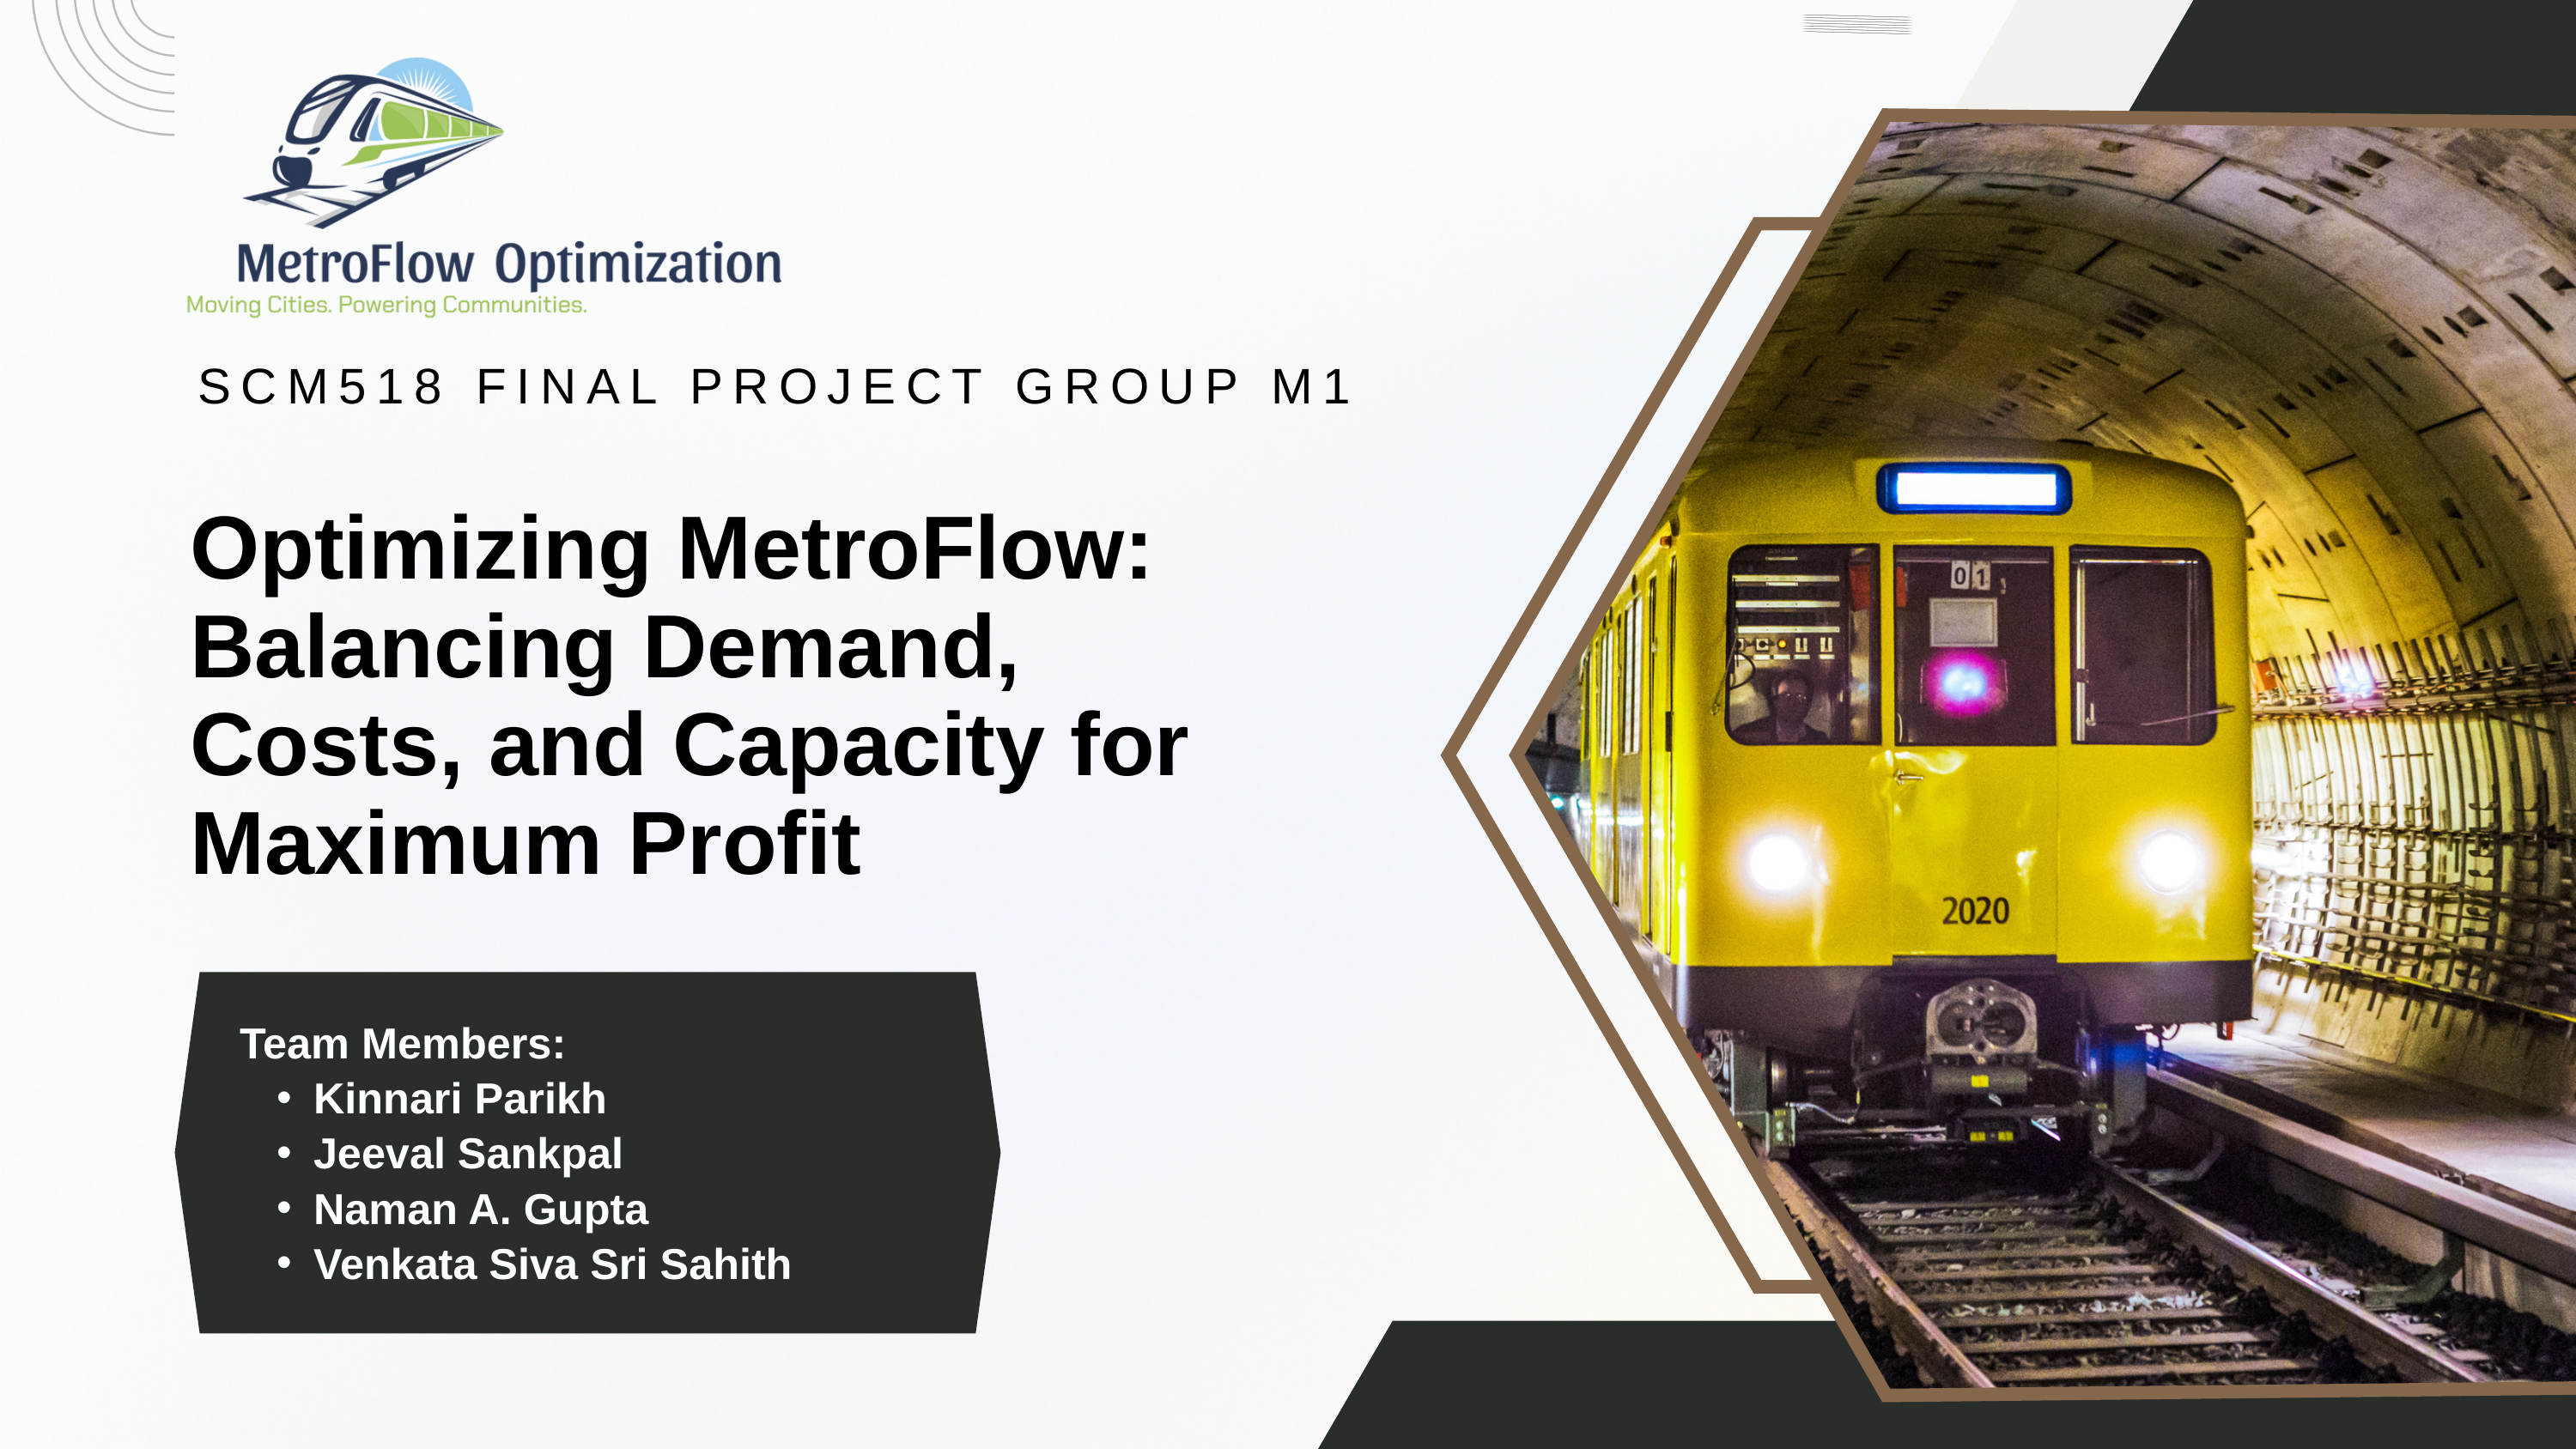

SCM518 FINAL PROJECT GROUP M1
Optimizing MetroFlow: Balancing Demand, Costs, and Capacity for Maximum Profit

Team Members:
Kinnari Parikh
Jeeval Sankpal
Naman A. Gupta
Venkata Siva Sri Sahith